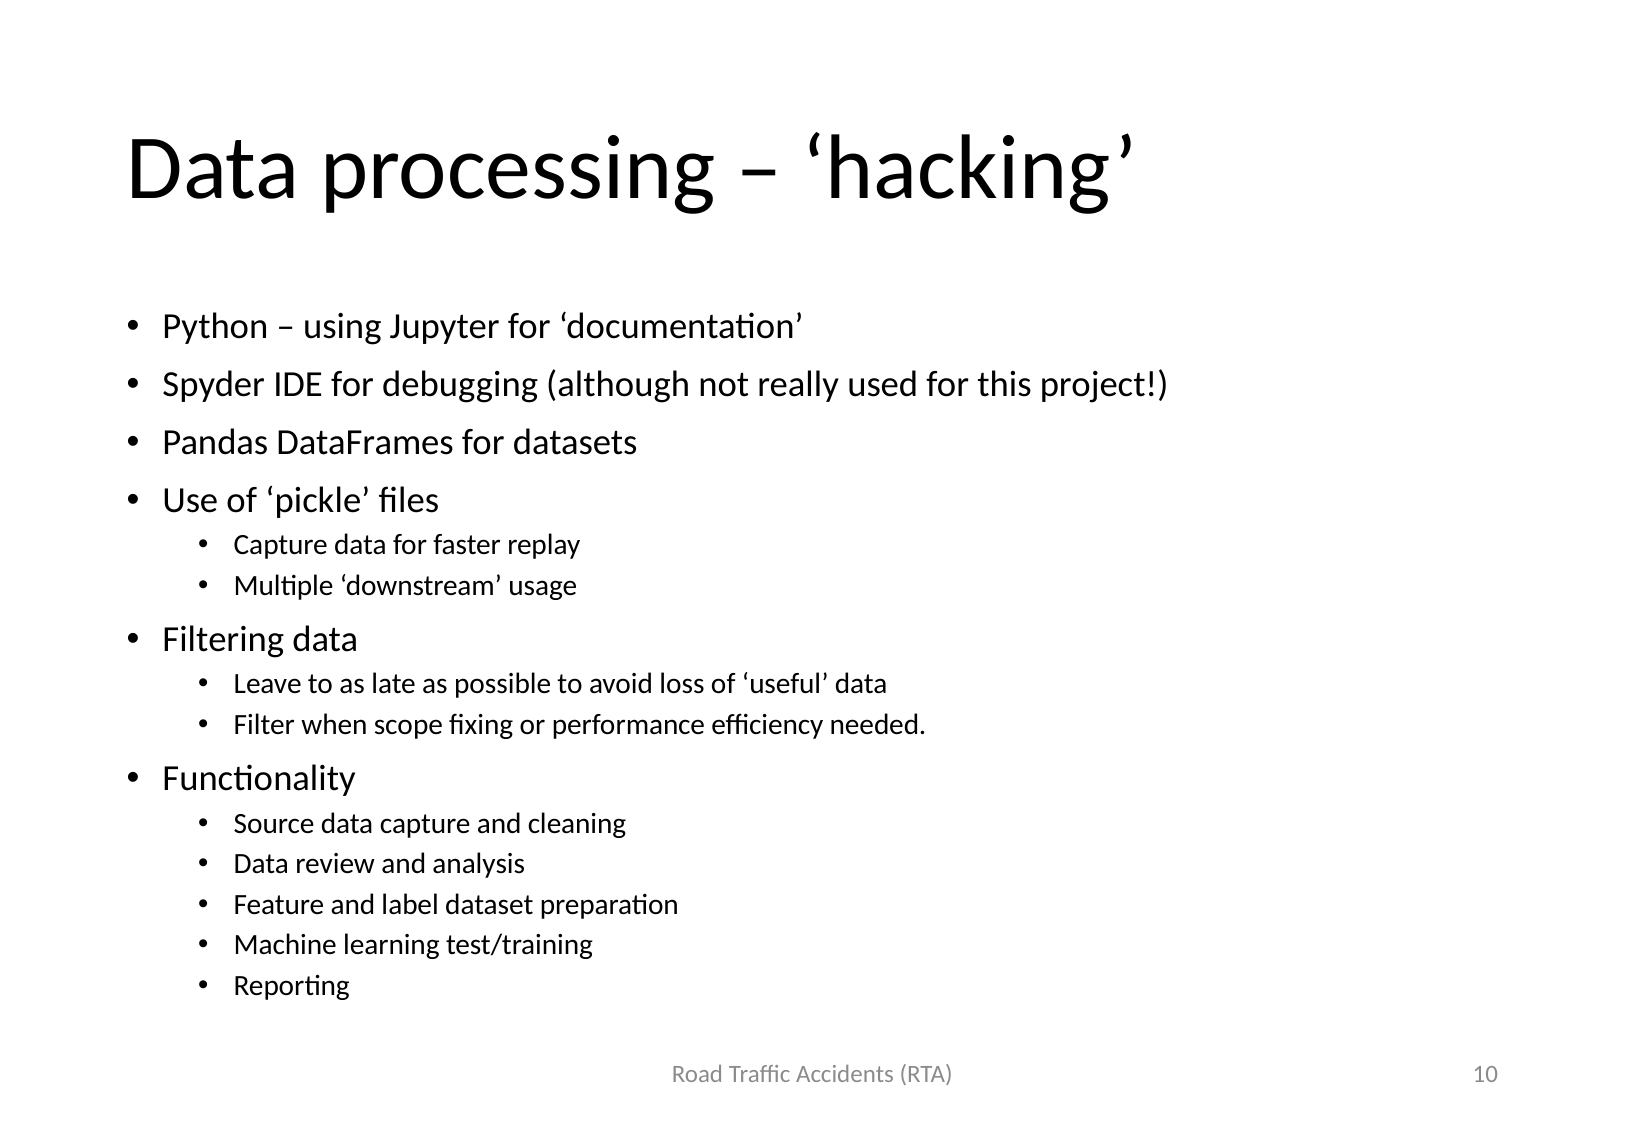

# Data processing – ‘hacking’
Python – using Jupyter for ‘documentation’
Spyder IDE for debugging (although not really used for this project!)
Pandas DataFrames for datasets
Use of ‘pickle’ files
Capture data for faster replay
Multiple ‘downstream’ usage
Filtering data
Leave to as late as possible to avoid loss of ‘useful’ data
Filter when scope fixing or performance efficiency needed.
Functionality
Source data capture and cleaning
Data review and analysis
Feature and label dataset preparation
Machine learning test/training
Reporting
Road Traffic Accidents (RTA)
10